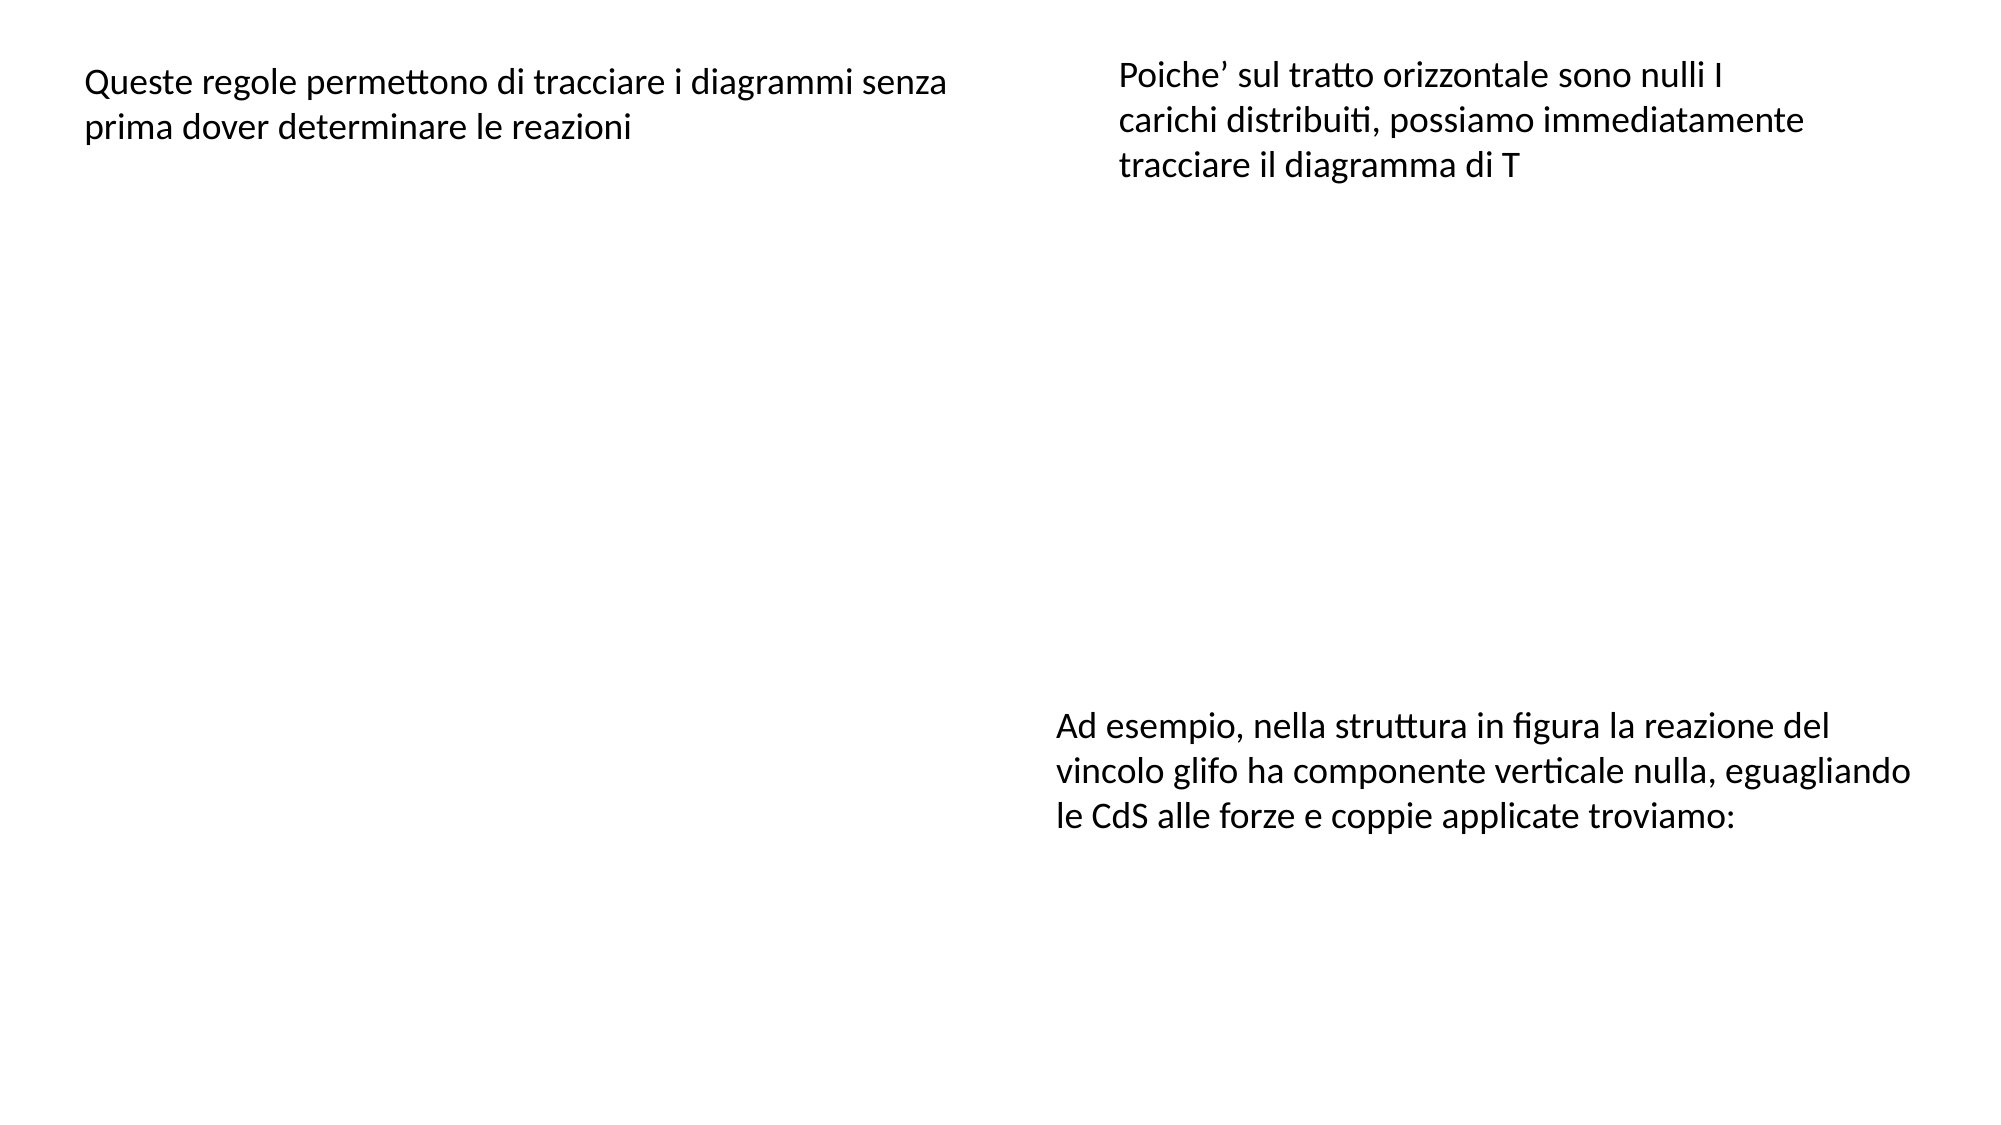

Poiche’ sul tratto orizzontale sono nulli I carichi distribuiti, possiamo immediatamente tracciare il diagramma di T
Queste regole permettono di tracciare i diagrammi senza prima dover determinare le reazioni
Ad esempio, nella struttura in figura la reazione del vincolo glifo ha componente verticale nulla, eguagliando le CdS alle forze e coppie applicate troviamo: